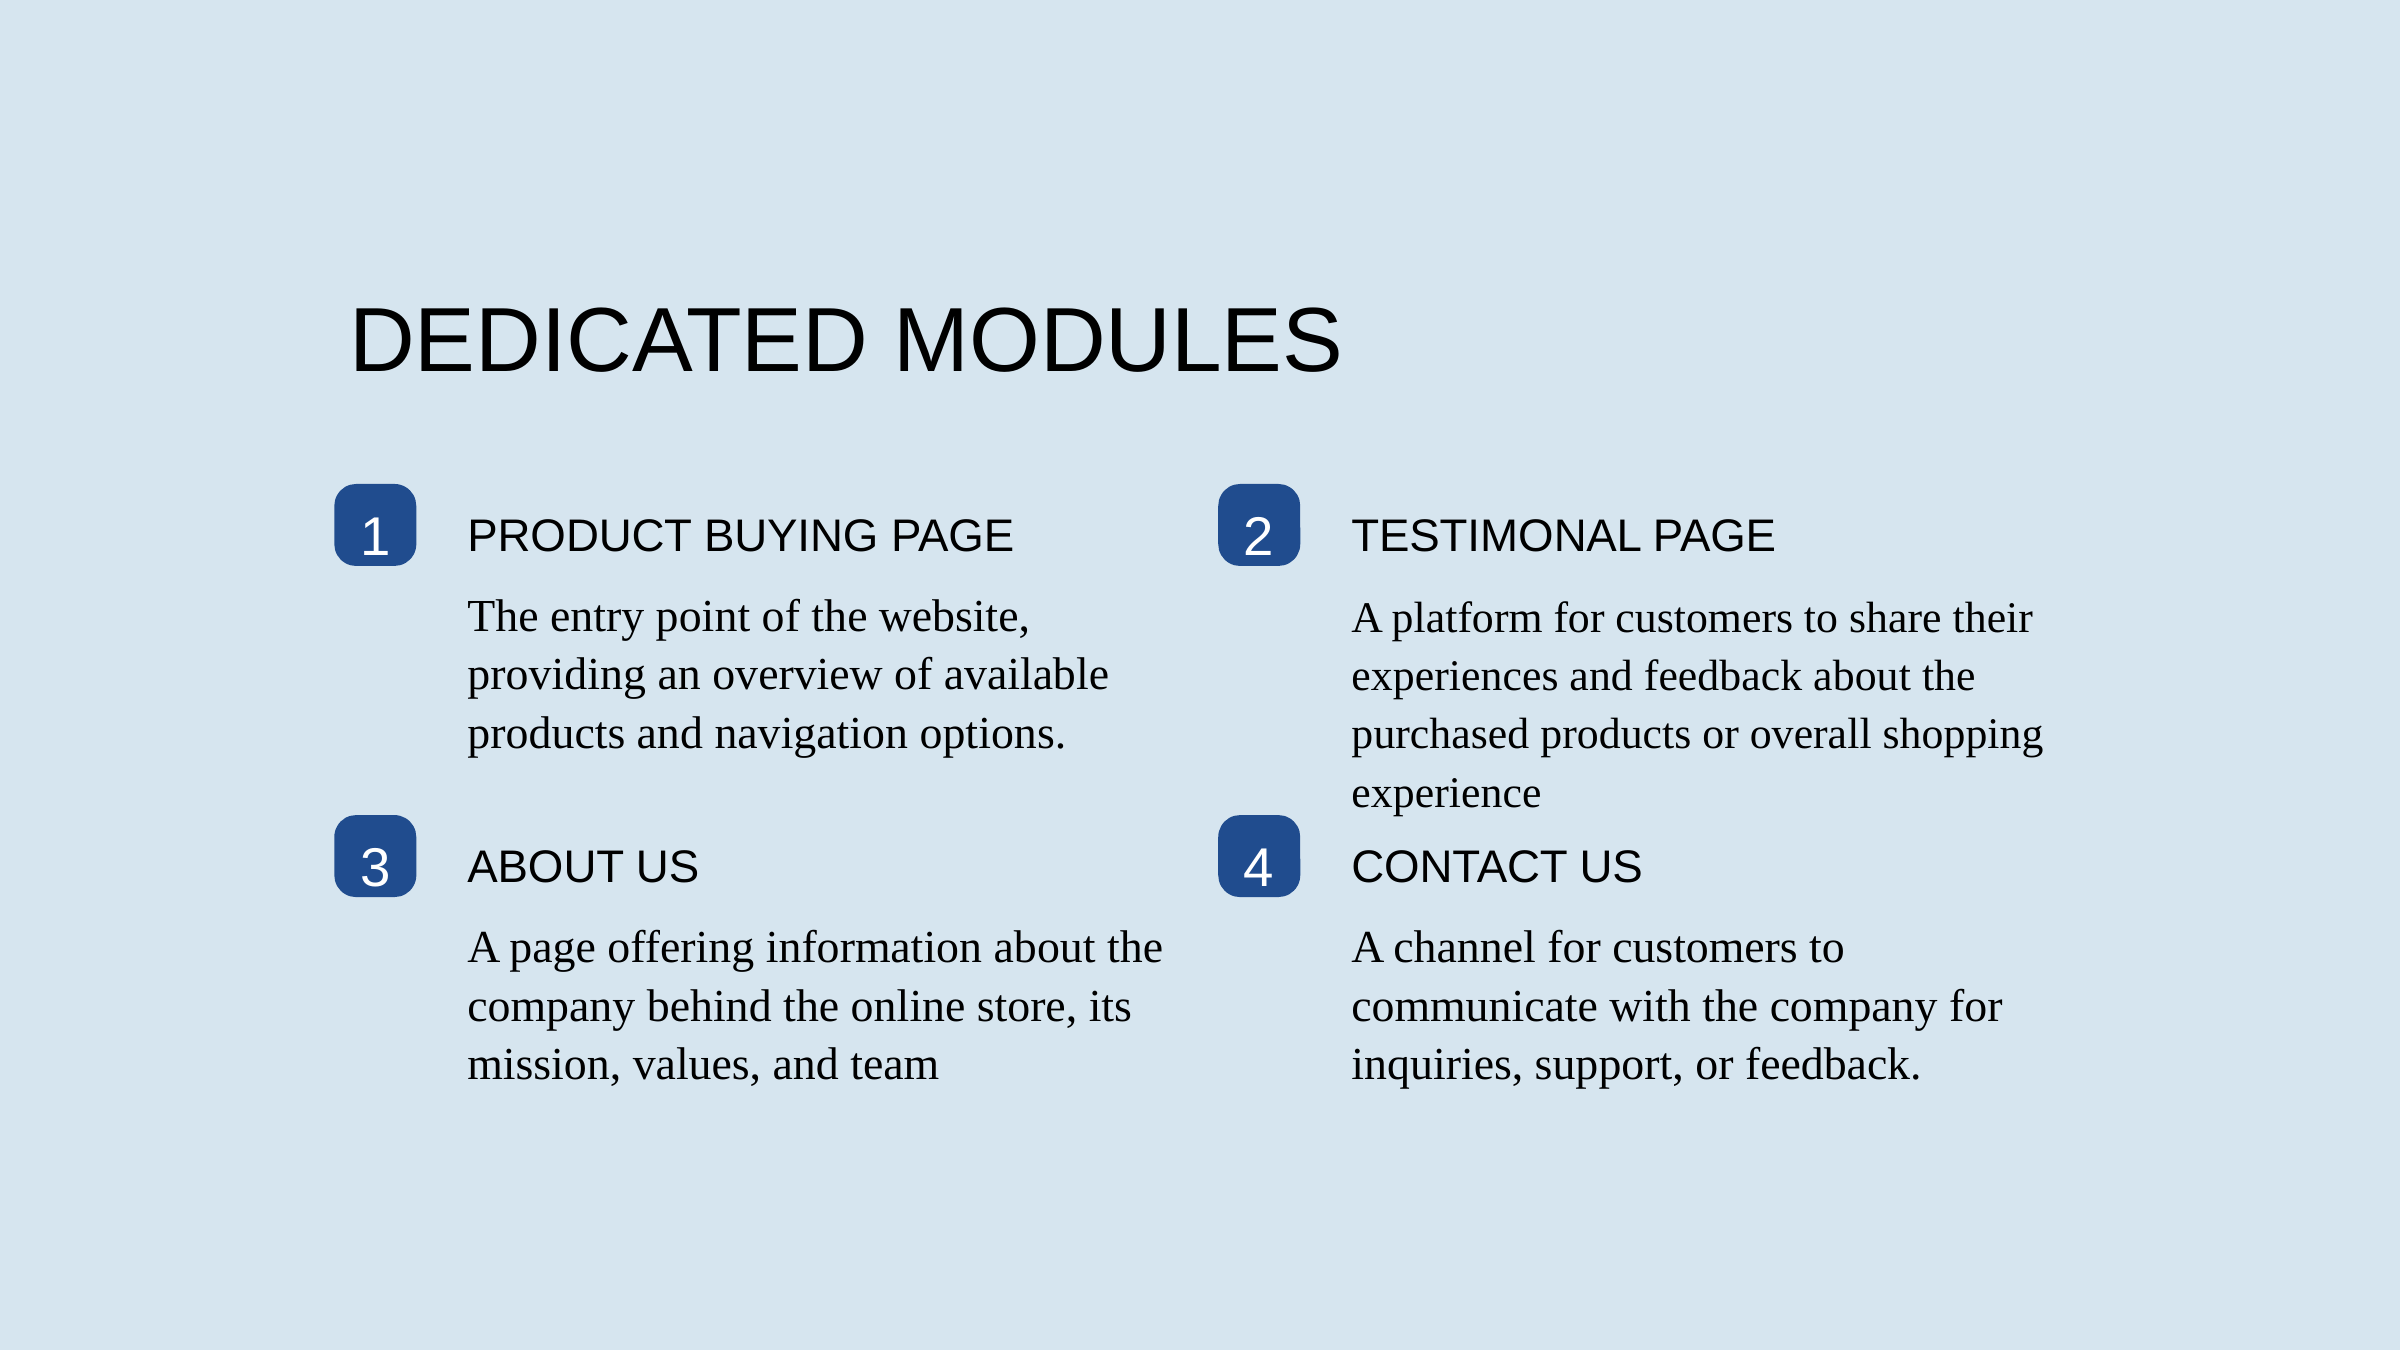

DEDICATED MODULES

1
2
PRODUCT BUYING PAGE
TESTIMONAL PAGE
The entry point of the website, providing an overview of available products and navigation options.
A platform for customers to share their experiences and feedback about the purchased products or overall shopping experience

3
4
ABOUT US
CONTACT US
A page offering information about the company behind the online store, its mission, values, and team
A channel for customers to communicate with the company for inquiries, support, or feedback.